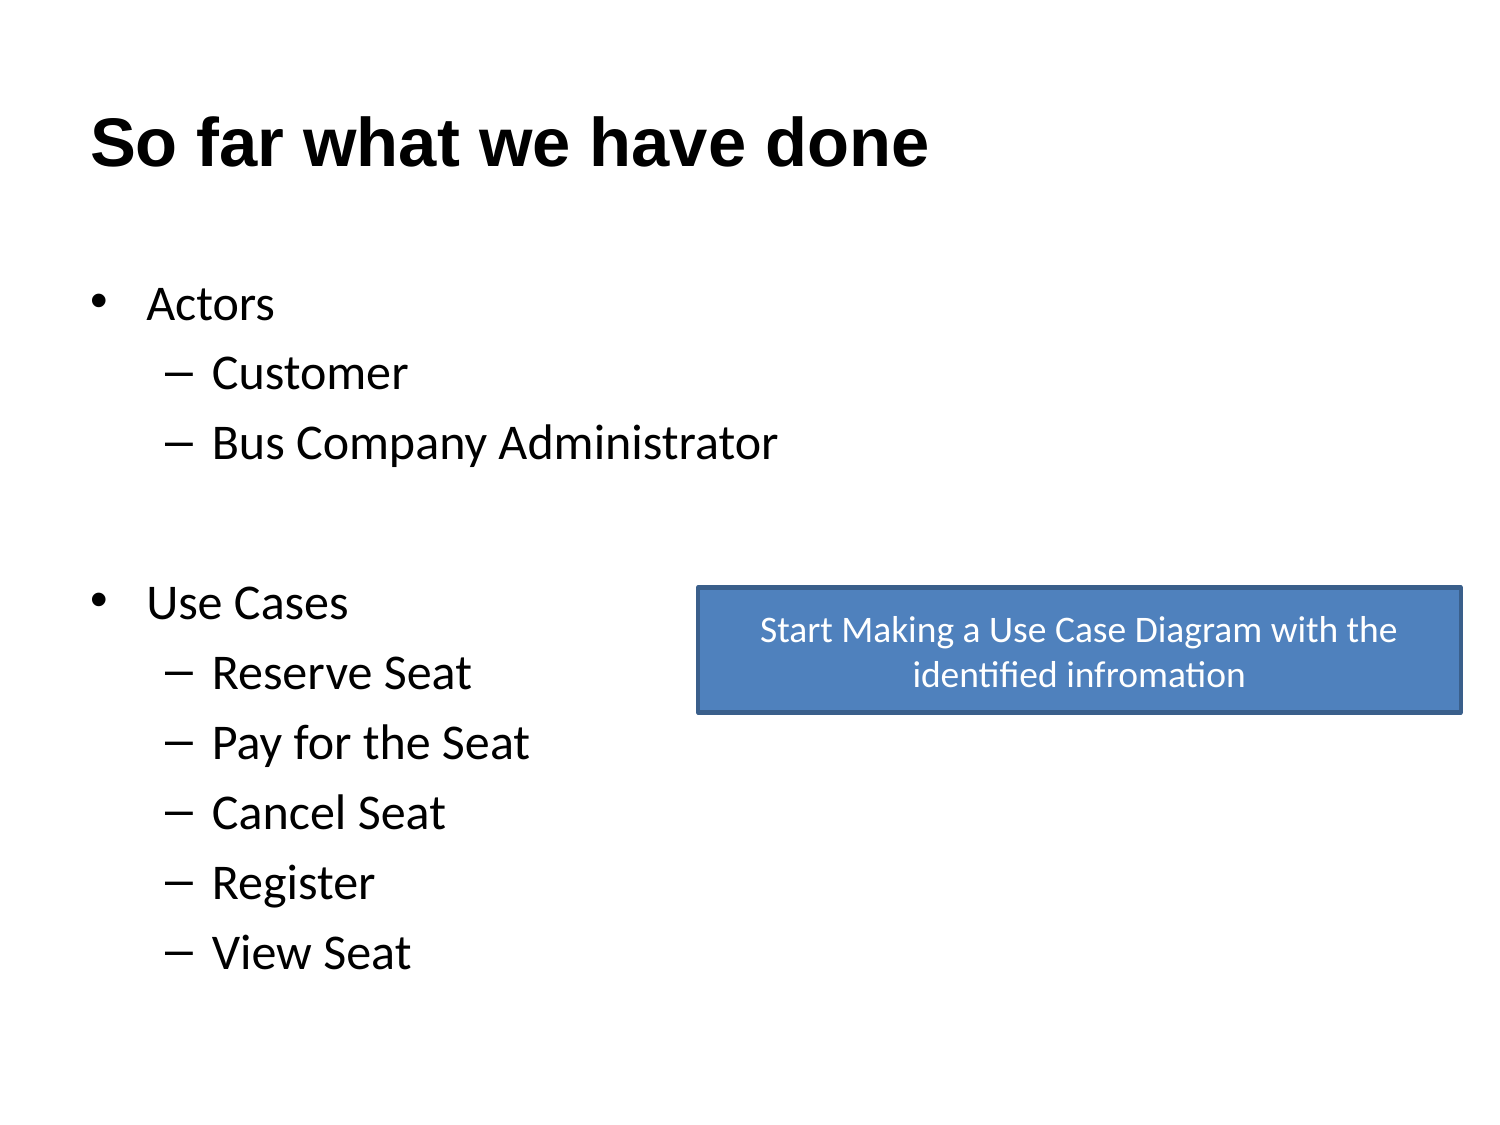

# So far what we have done
Actors
Customer
Bus Company Administrator

Use Cases
Reserve Seat
Pay for the Seat
Cancel Seat
Register
View Seat

Start Making a Use Case Diagram with the identified infromation